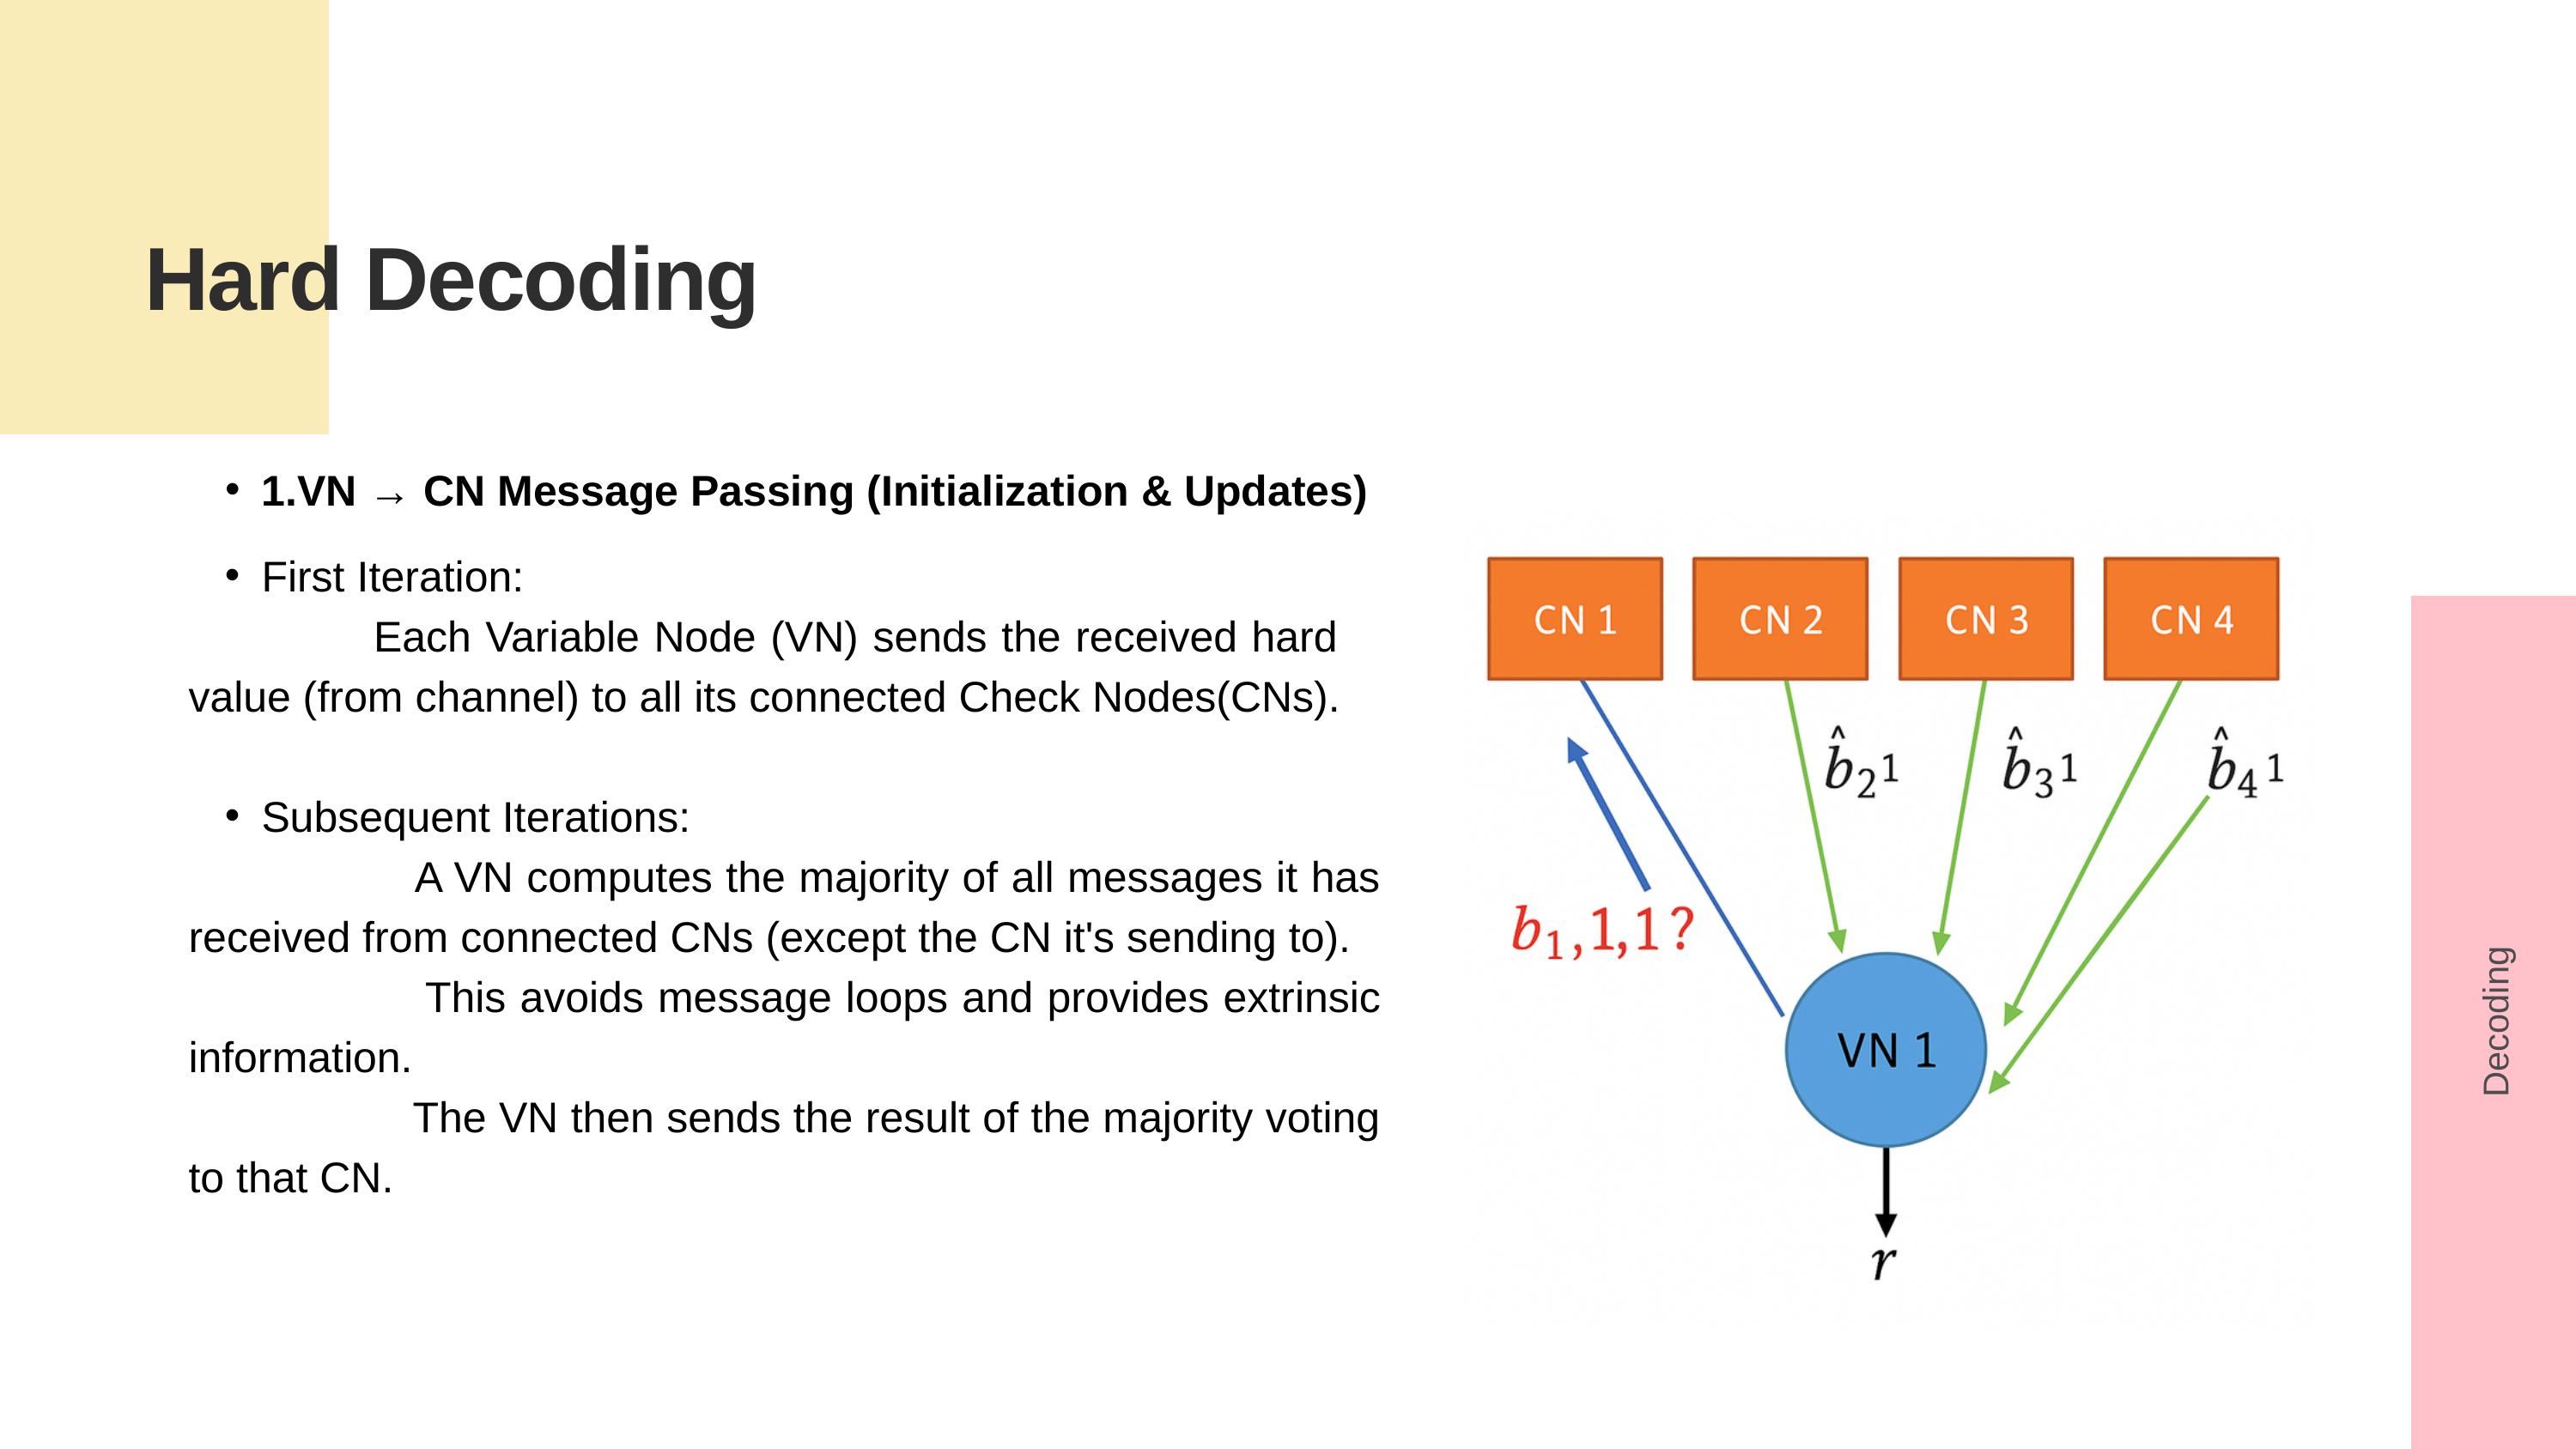

Hard Decoding
1.VN → CN Message Passing (Initialization & Updates)

First Iteration:
             Each Variable Node (VN) sends the received hard    value (from channel) to all its connected Check Nodes(CNs).

Subsequent Iterations:
                 A VN computes the majority of all messages it has received from connected CNs (except the CN it's sending to).
                 This avoids message loops and provides extrinsic information.
                  The VN then sends the result of the majority voting to that CN.

Decoding